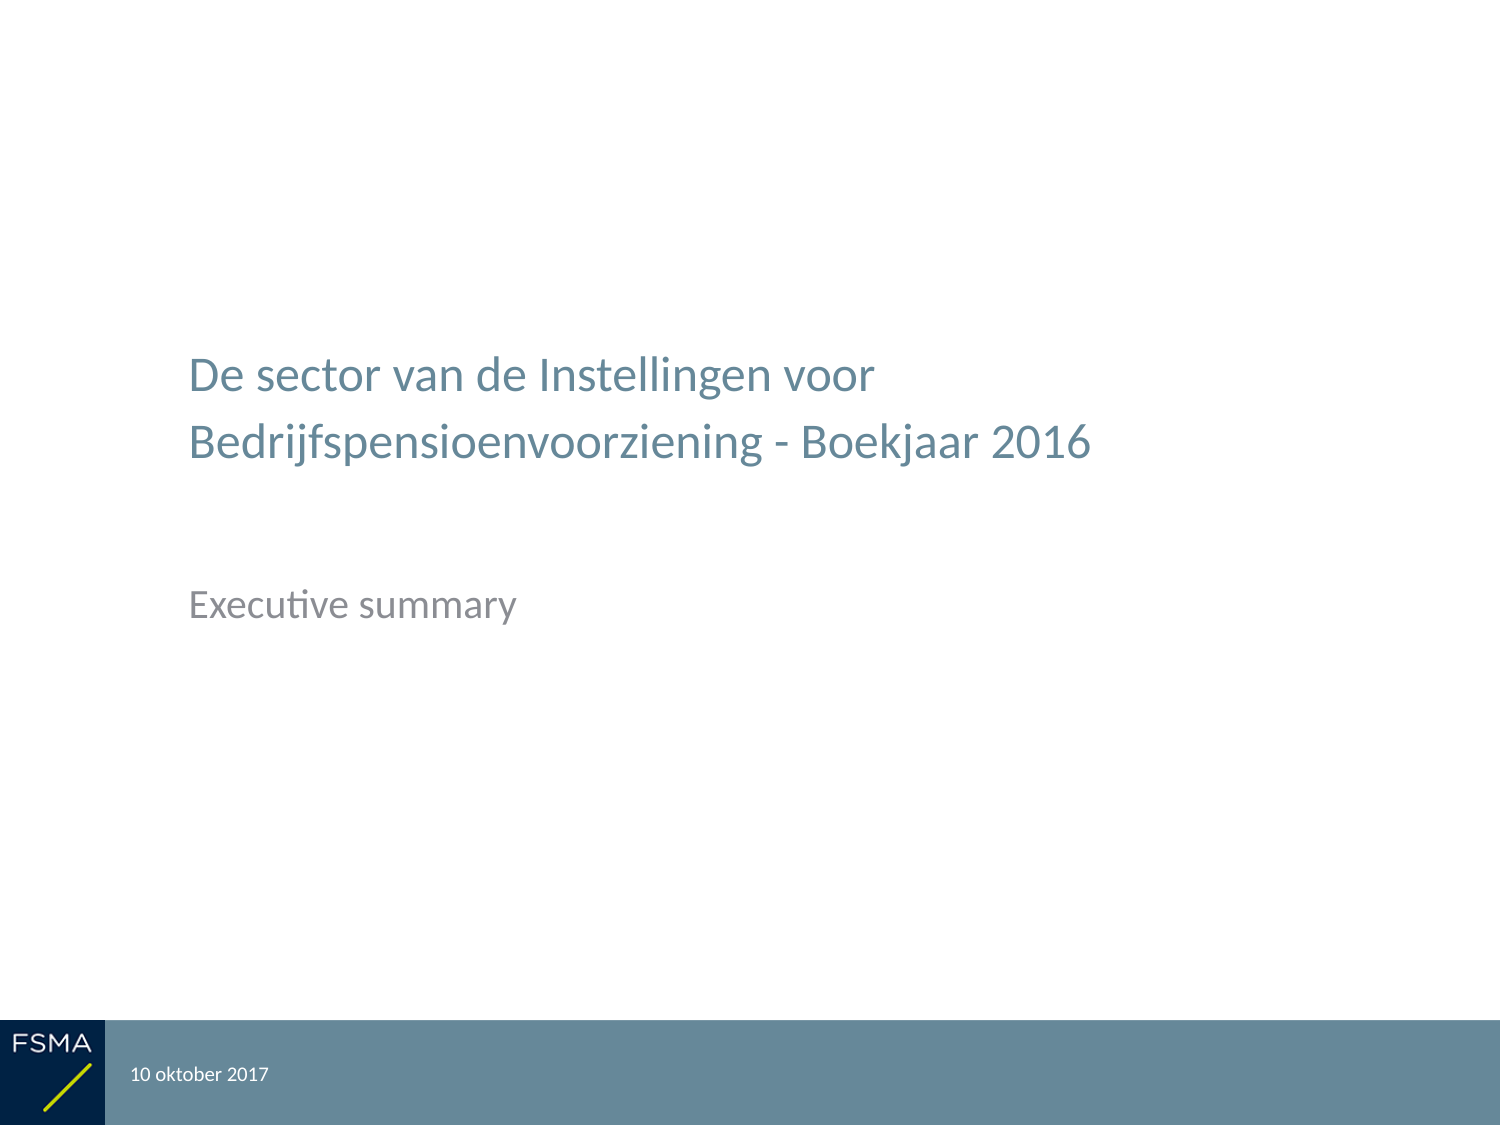

# De sector van de Instellingen voor Bedrijfspensioenvoorziening - Boekjaar 2016
Executive summary
10 oktober 2017
Rapportering over het boekjaar 2016
2